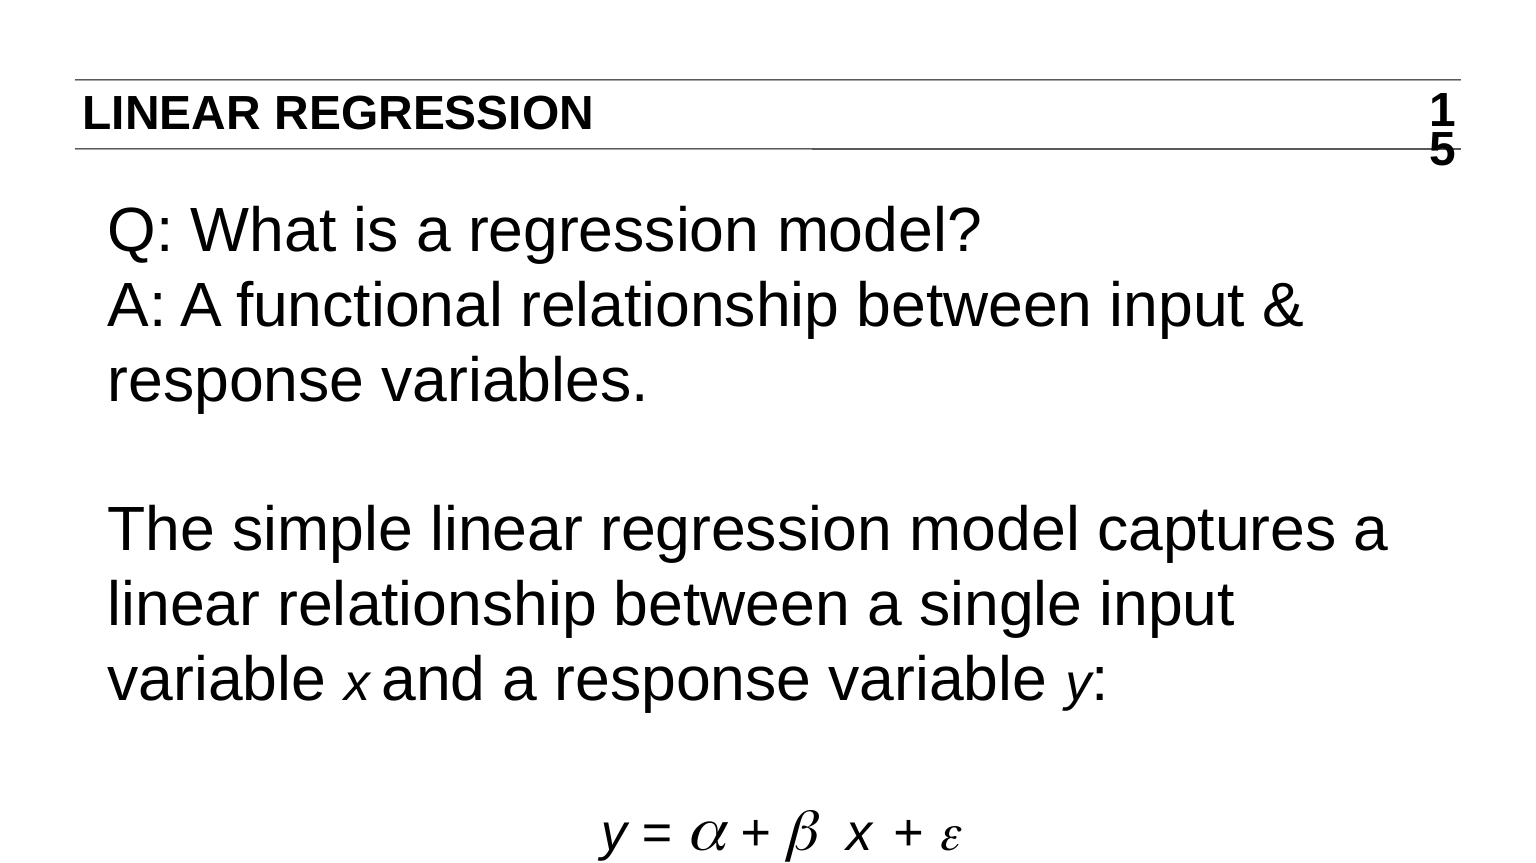

Linear Regression
15
Q: What is a regression model?
A: A functional relationship between input & response variables.

The simple linear regression model captures a linear relationship between a single input variable x and a response variable y:

y = α + β x + ε